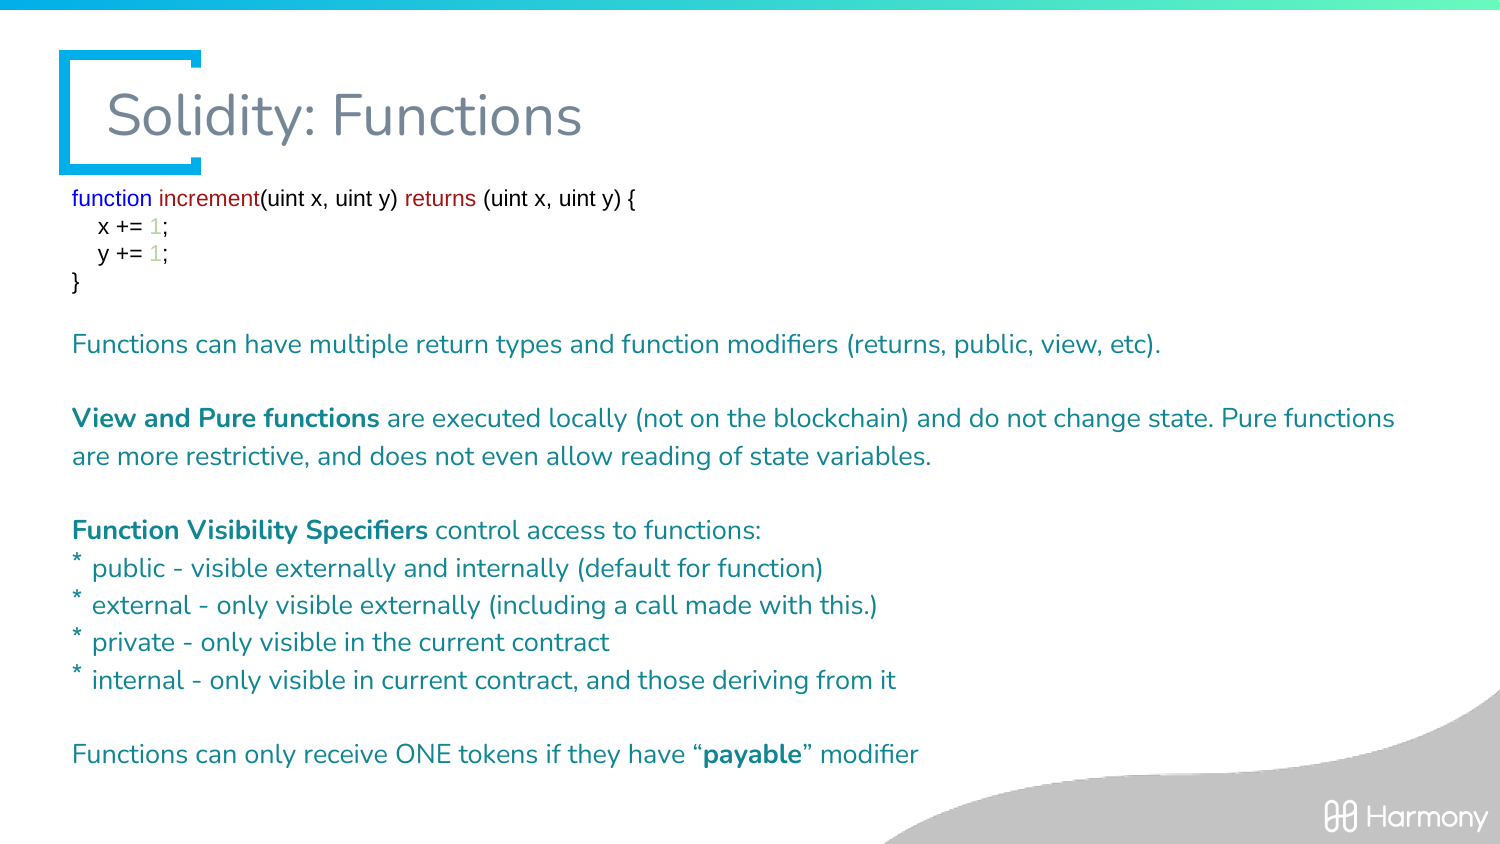

# Solidity: Functions

function increment(uint x, uint y) returns (uint x, uint y) {
    x += 1;
    y += 1;
}

Functions can have multiple return types and function modifiers (returns, public, view, etc).

View and Pure functions are executed locally (not on the blockchain) and do not change state. Pure functions are more restrictive, and does not even allow reading of state variables.

Function Visibility Specifiers control access to functions:
public - visible externally and internally (default for function)
external - only visible externally (including a call made with this.)
private - only visible in the current contract
internal - only visible in current contract, and those deriving from it

Functions can only receive ONE tokens if they have “payable” modifier